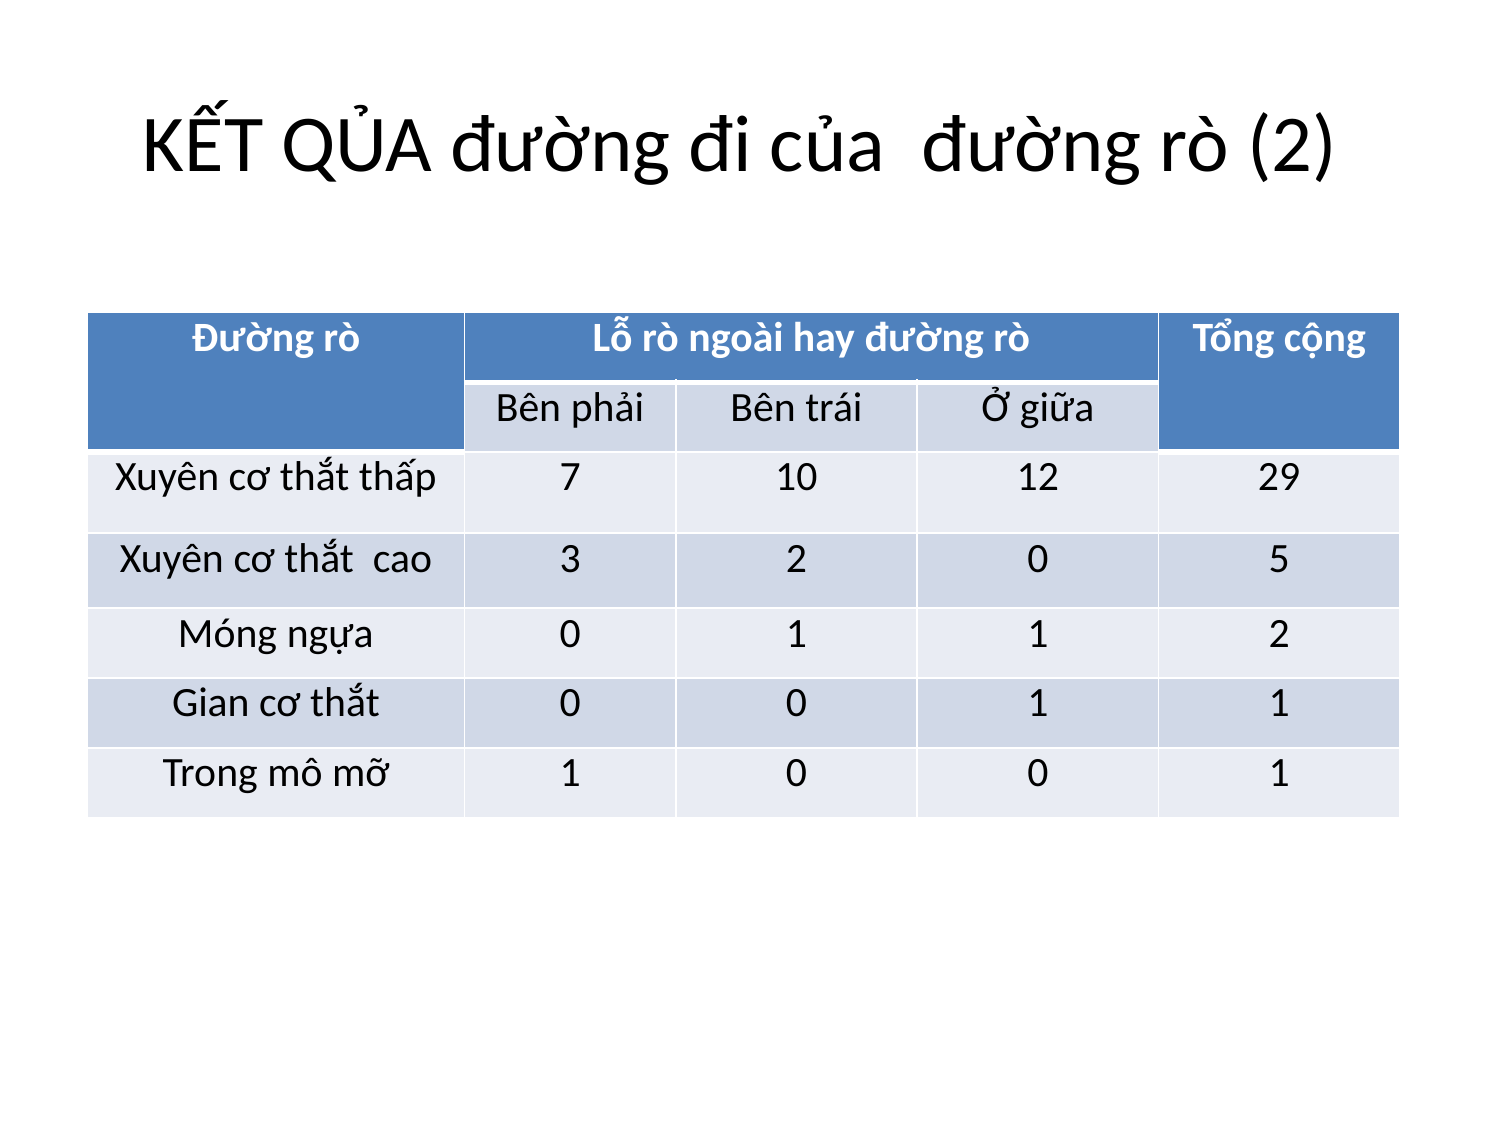

# KẾT QỦA đường đi của  đường rò (2)

| Đường rò | Lỗ rò ngoài hay đường rò |  |  | Tổng cộng |
| --- | --- | --- | --- | --- |
|  | Bên phải | Bên trái | Ở giữa |  |
| Xuyên cơ thắt thấp | 7 | 10 | 12 | 29 |
| Xuyên cơ thắt cao | 3 | 2 | 0 | 5 |
| Móng ngựa | 0 | 1 | 1 | 2 |
| Gian cơ thắt | 0 | 0 | 1 | 1 |
| Trong mô mỡ | 1 | 0 | 0 | 1 |